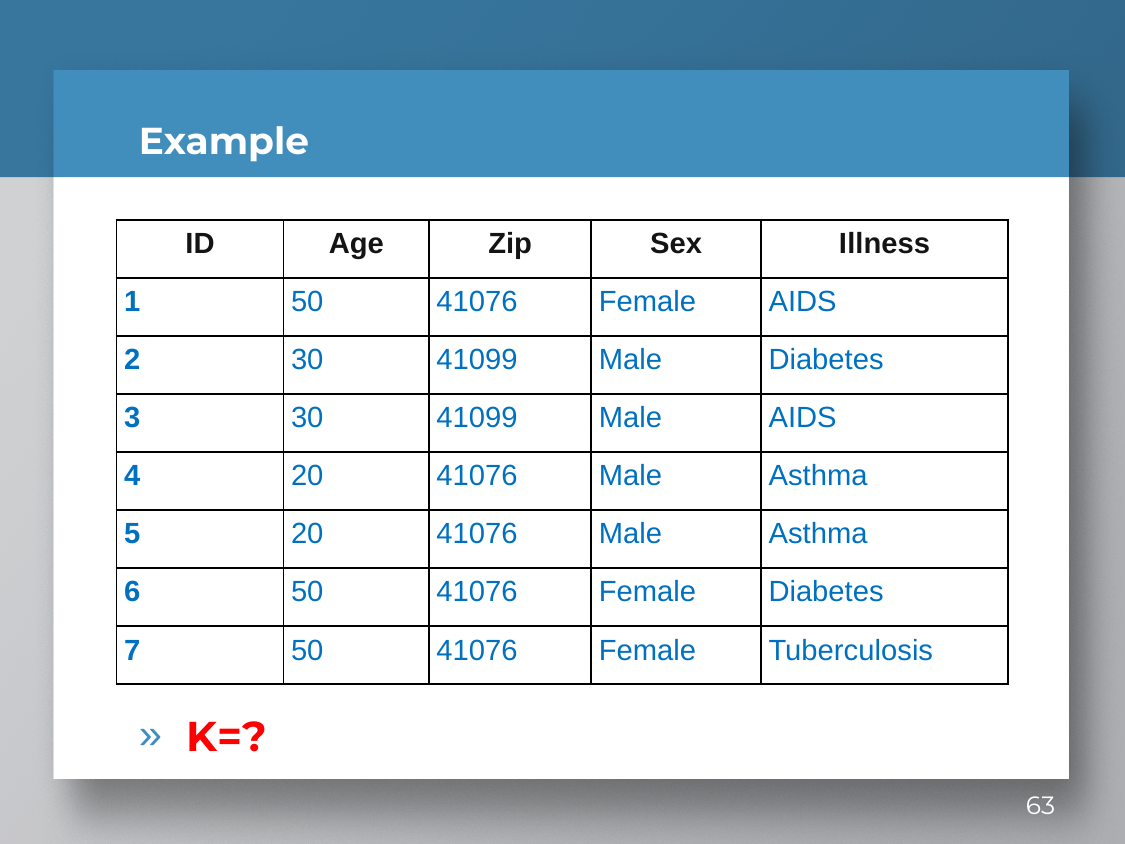

# Example
| ID | Age | Zip | Sex | Illness |
| --- | --- | --- | --- | --- |
| 1 | 50 | 41076 | Female | AIDS |
| 2 | 30 | 41099 | Male | Diabetes |
| 3 | 30 | 41099 | Male | AIDS |
| 4 | 20 | 41076 | Male | Asthma |
| 5 | 20 | 41076 | Male | Asthma |
| 6 | 50 | 41076 | Female | Diabetes |
| 7 | 50 | 41076 | Female | Tuberculosis |
K=?
63